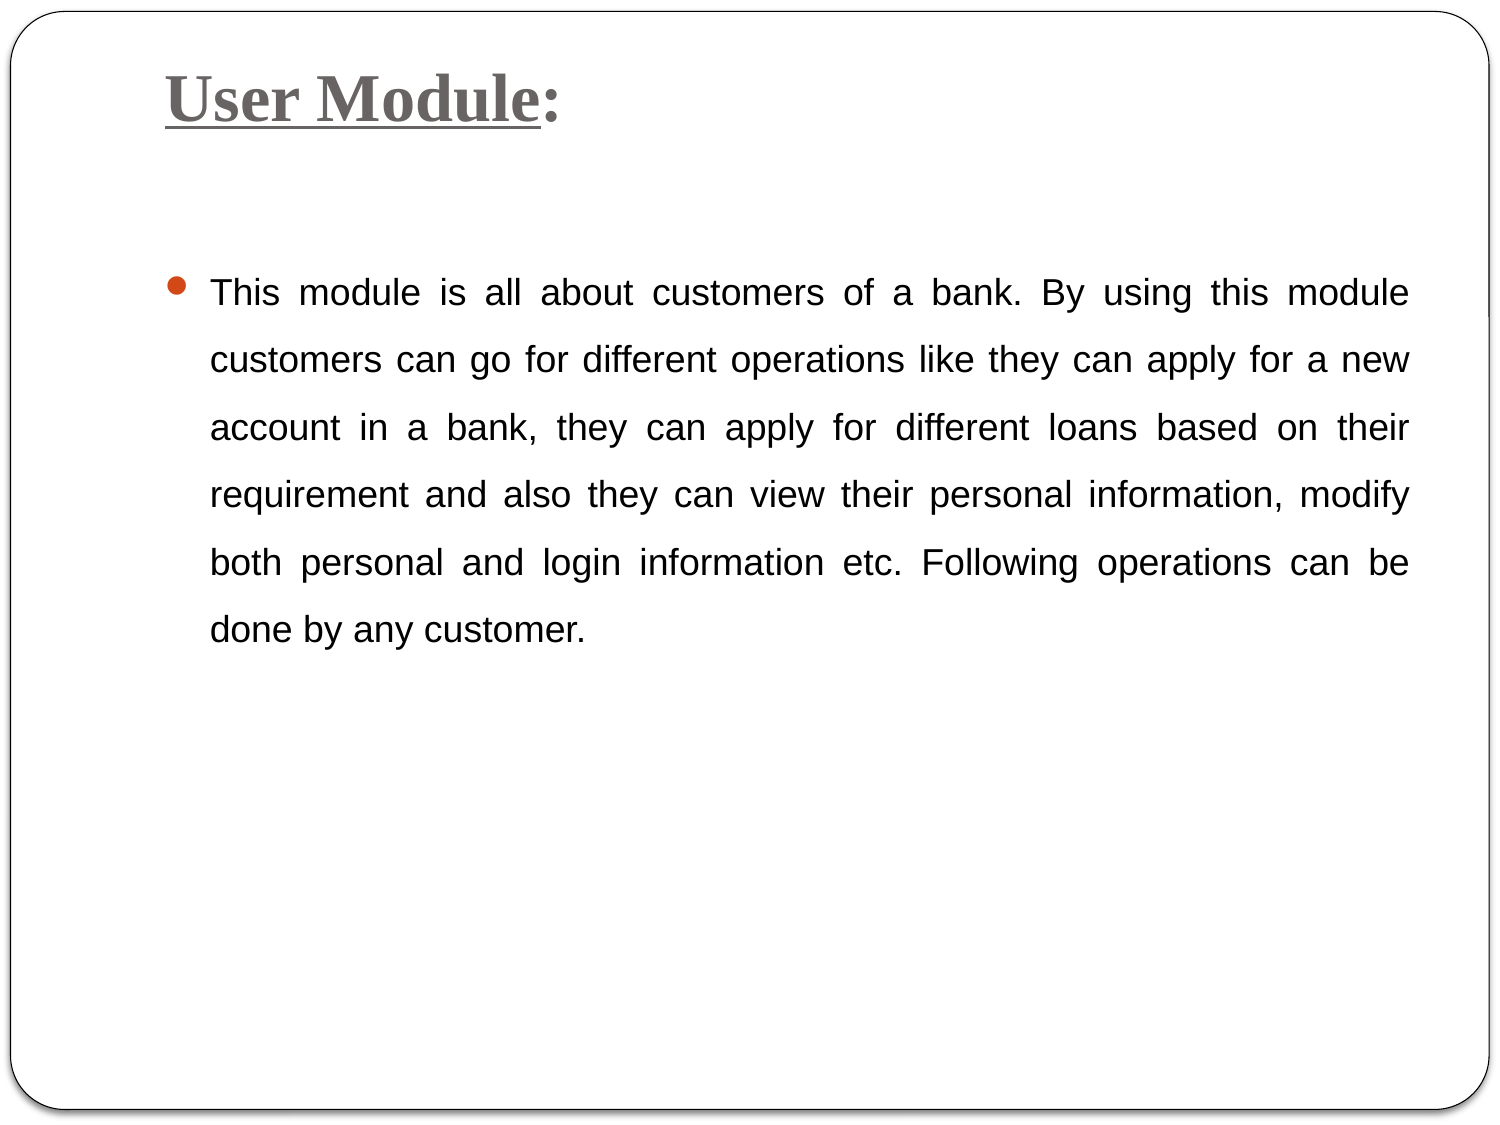

# User Module:
This module is all about customers of a bank. By using this module customers can go for different operations like they can apply for a new account in a bank, they can apply for different loans based on their requirement and also they can view their personal information, modify both personal and login information etc. Following operations can be done by any customer.